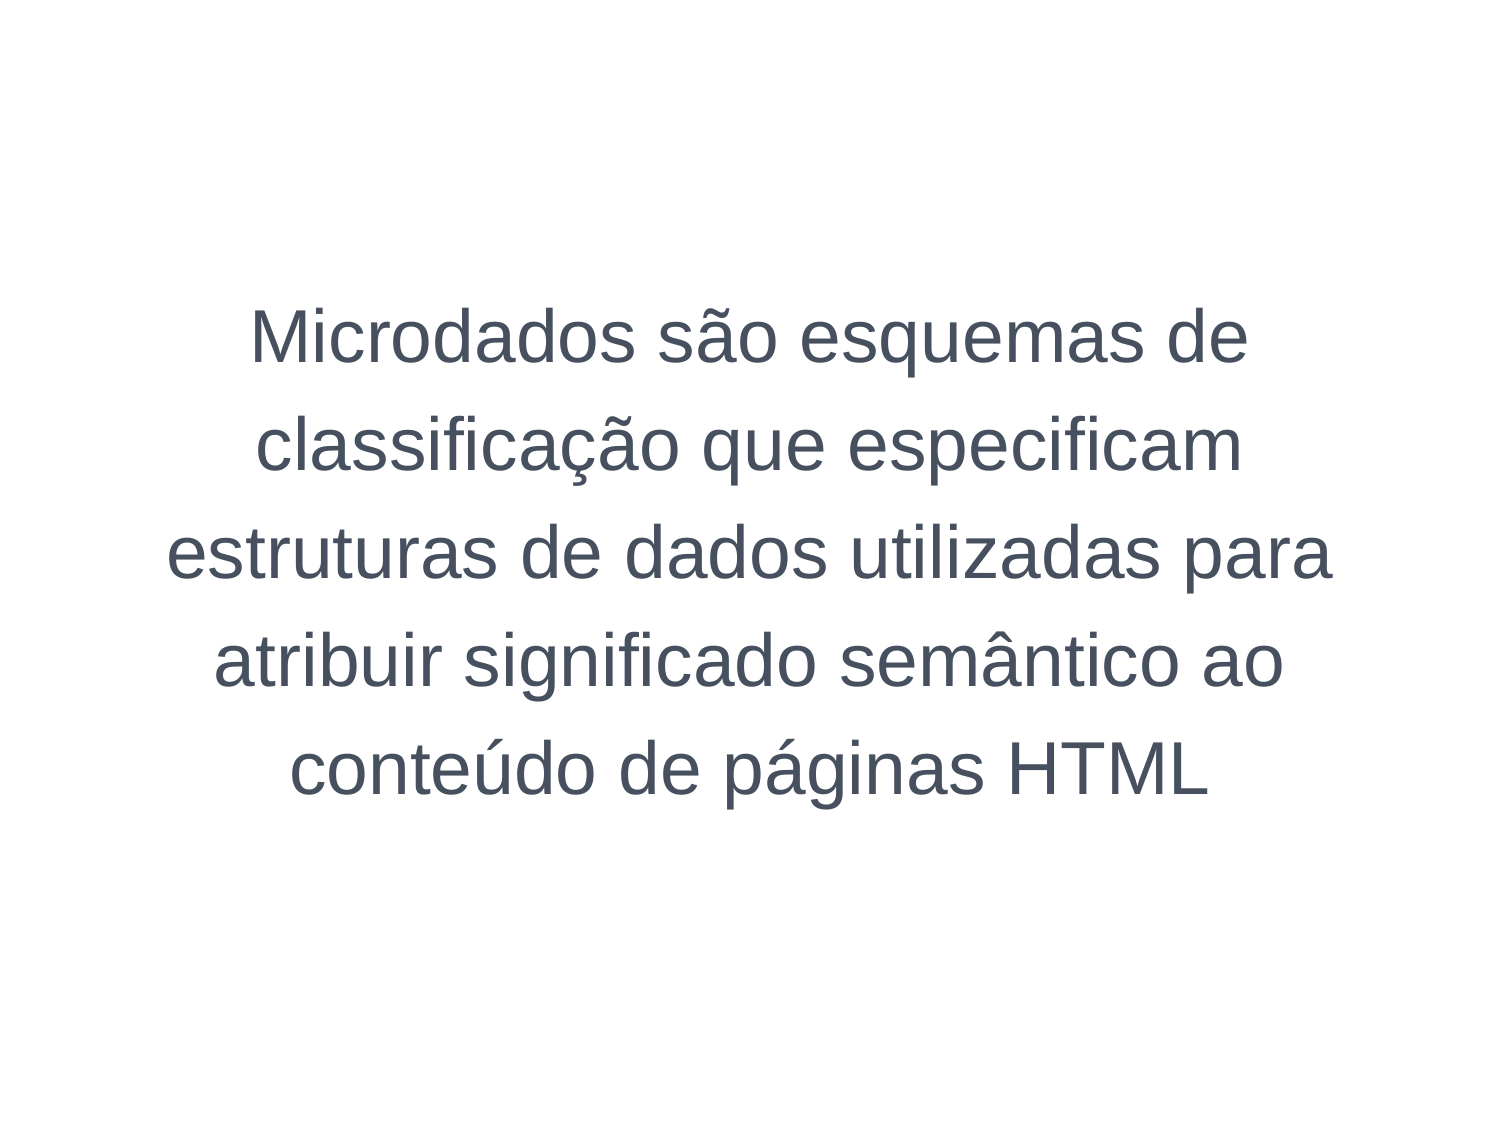

Microdados são esquemas de classificação que especificam estruturas de dados utilizadas para atribuir significado semântico ao conteúdo de páginas HTML